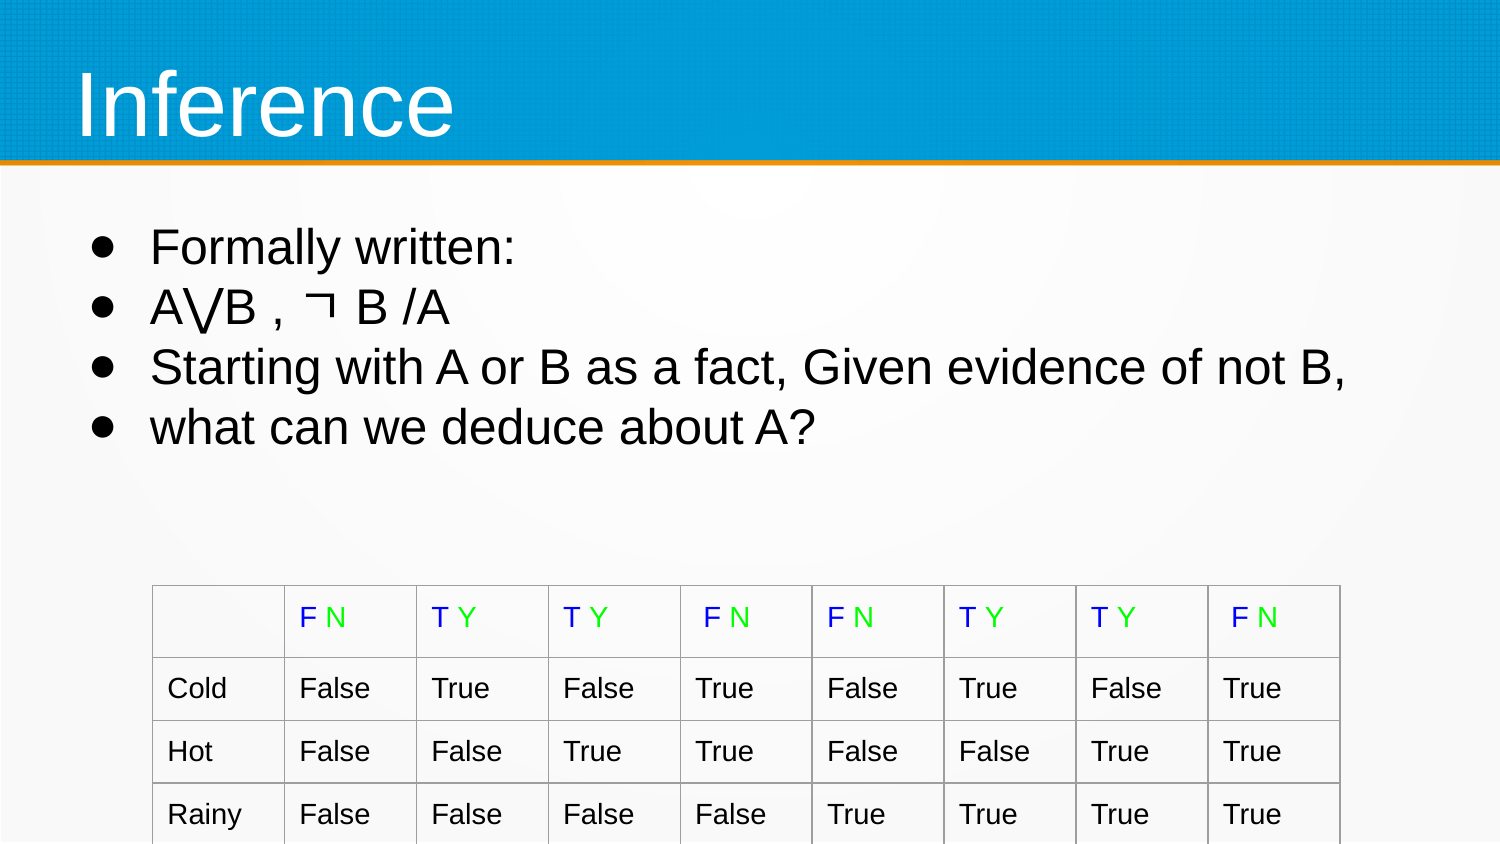

Inference
Formally written:
A⋁B ,ㄱB /A
Starting with A or B as a fact, Given evidence of not B,
what can we deduce about A?

|  | F N | T Y | T Y | F N | F N | T Y | T Y | F N |
| --- | --- | --- | --- | --- | --- | --- | --- | --- |
| Cold | False | True | False | True | False | True | False | True |
| Hot | False | False | True | True | False | False | True | True |
| Rainy | False | False | False | False | True | True | True | True |